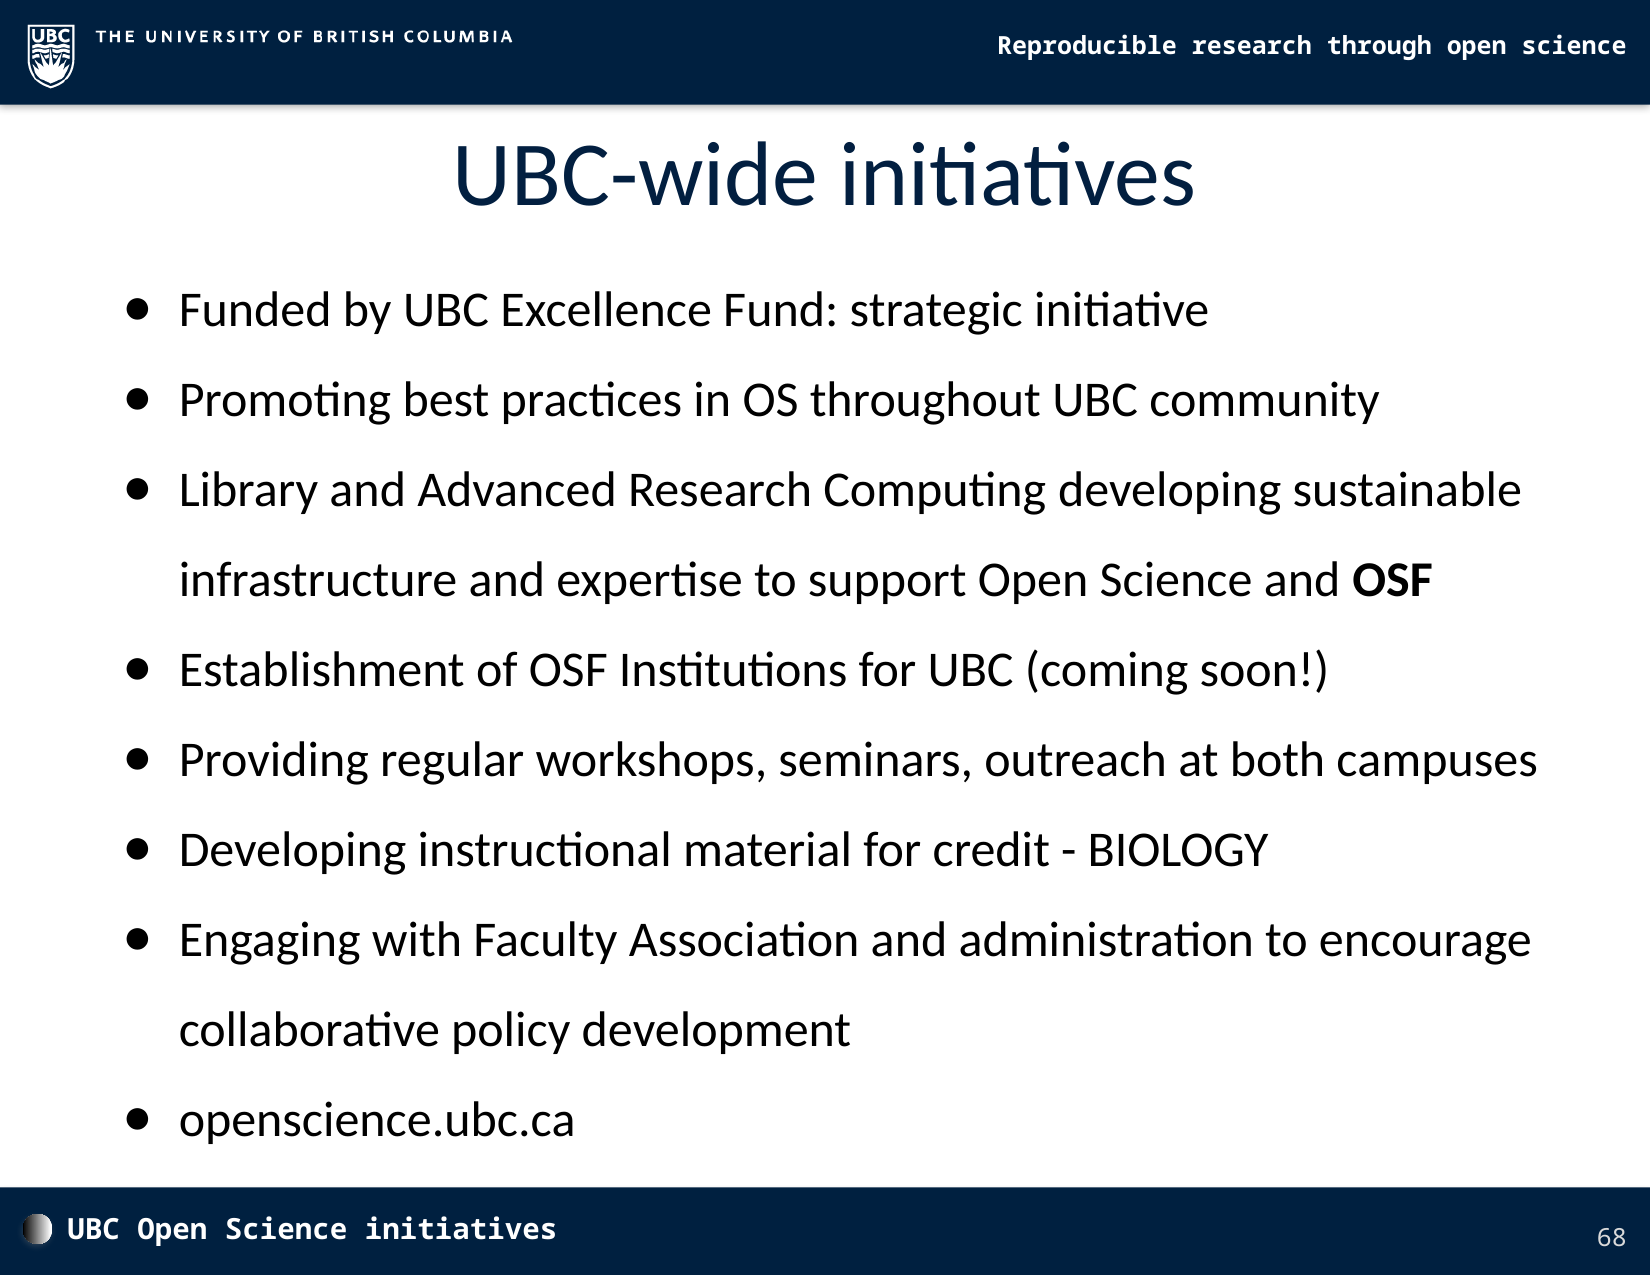

UBC-wide initiatives
Funded by UBC Excellence Fund: strategic initiative
Promoting best practices in OS throughout UBC community
Library and Advanced Research Computing developing sustainable infrastructure and expertise to support Open Science and OSF
Establishment of OSF Institutions for UBC (coming soon!)
Providing regular workshops, seminars, outreach at both campuses
Developing instructional material for credit - BIOLOGY
Engaging with Faculty Association and administration to encourage collaborative policy development
openscience.ubc.ca
UBC Open Science initiatives

68